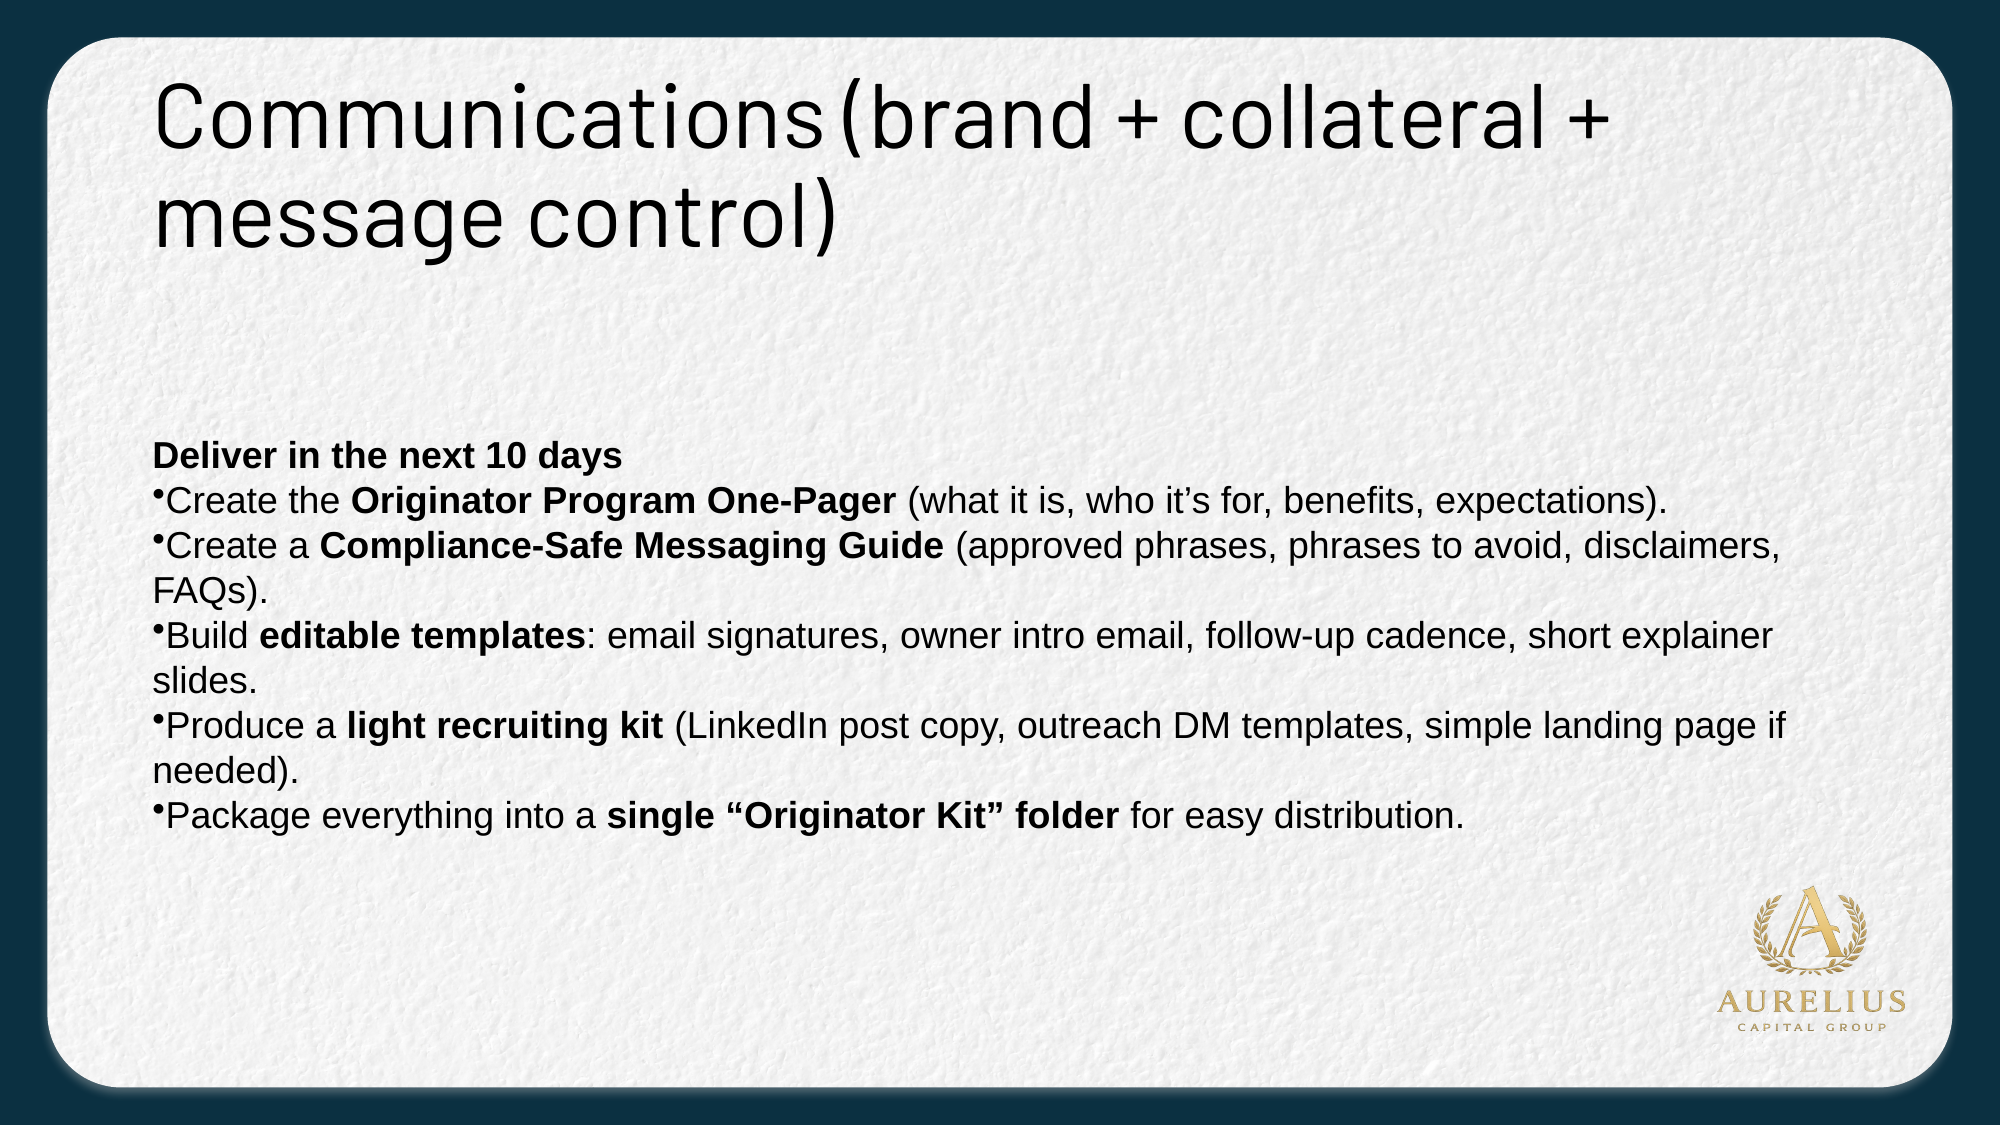

# Communications (brand + collateral + message control)
Deliver in the next 10 days
Create the Originator Program One-Pager (what it is, who it’s for, benefits, expectations).
Create a Compliance-Safe Messaging Guide (approved phrases, phrases to avoid, disclaimers, FAQs).
Build editable templates: email signatures, owner intro email, follow-up cadence, short explainer slides.
Produce a light recruiting kit (LinkedIn post copy, outreach DM templates, simple landing page if needed).
Package everything into a single “Originator Kit” folder for easy distribution.